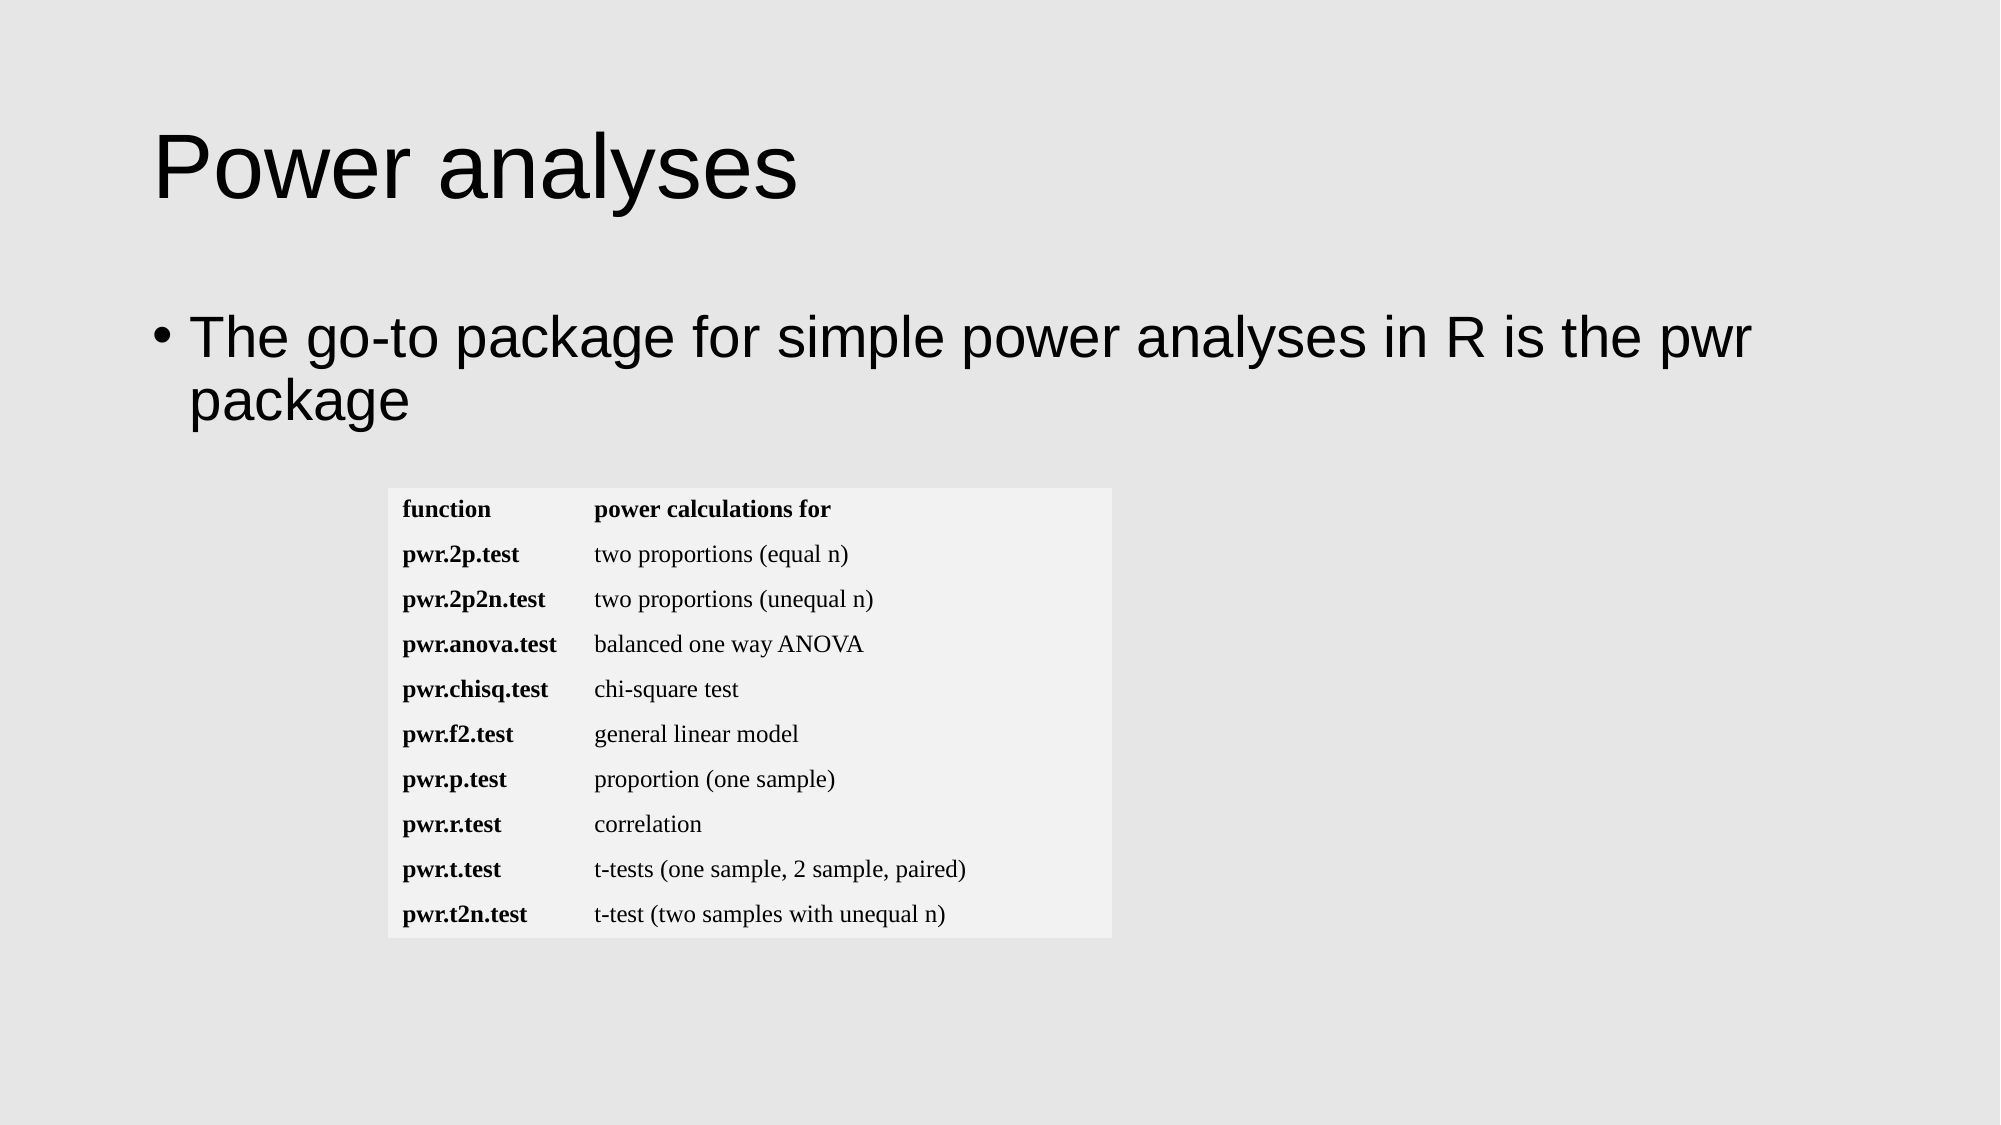

# Power analyses
The go-to package for simple power analyses in R is the pwr package
| function | power calculations for |
| --- | --- |
| pwr.2p.test | two proportions (equal n) |
| pwr.2p2n.test | two proportions (unequal n) |
| pwr.anova.test | balanced one way ANOVA |
| pwr.chisq.test | chi-square test |
| pwr.f2.test | general linear model |
| pwr.p.test | proportion (one sample) |
| pwr.r.test | correlation |
| pwr.t.test | t-tests (one sample, 2 sample, paired) |
| pwr.t2n.test | t-test (two samples with unequal n) |